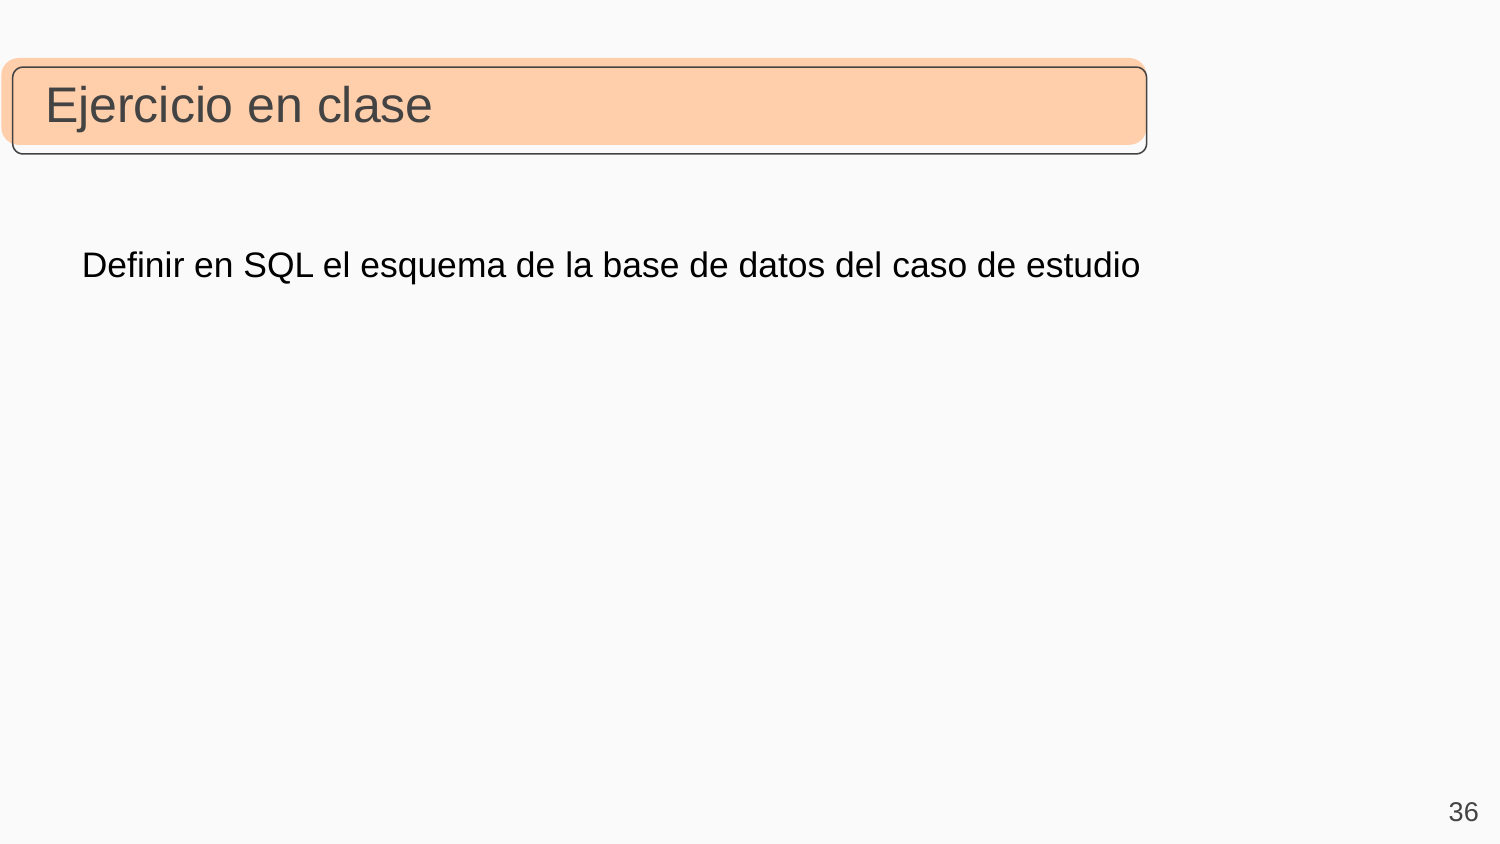

# Ejercicio en clase
Definir en SQL el esquema de la base de datos del caso de estudio
36